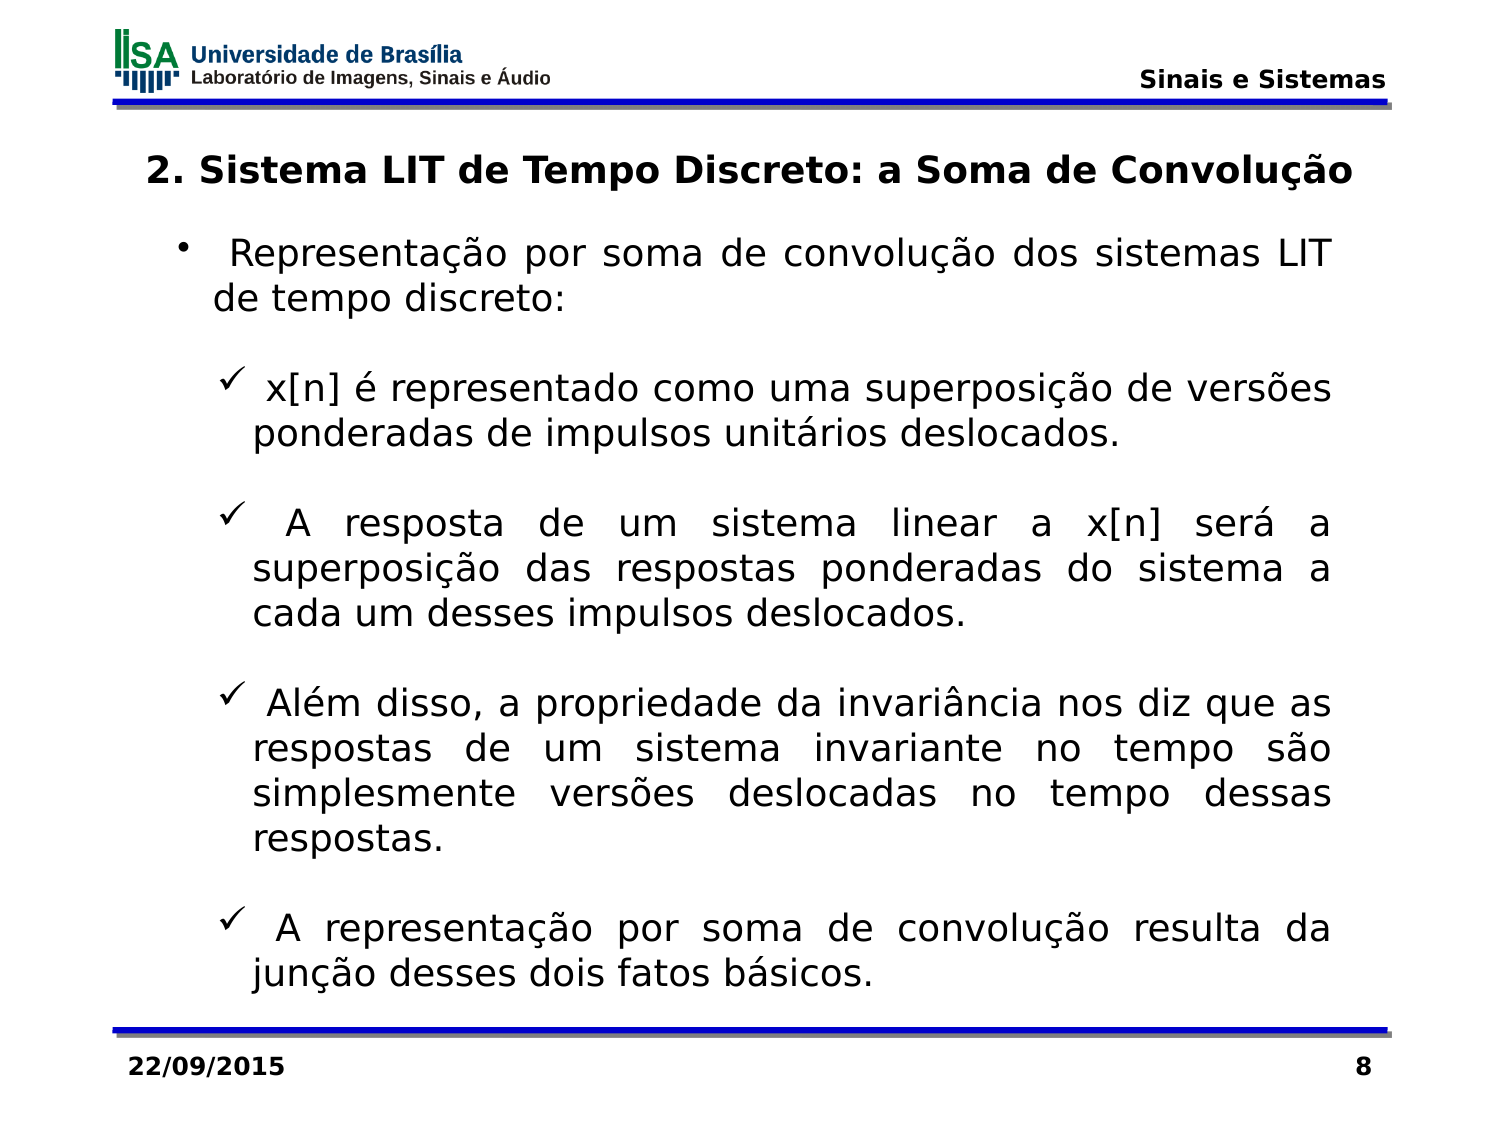

2. Sistema LIT de Tempo Discreto: a Soma de Convolução
 Representação por soma de convolução dos sistemas LIT de tempo discreto:

 x[n] é representado como uma superposição de versões ponderadas de impulsos unitários deslocados.

 A resposta de um sistema linear a x[n] será a superposição das respostas ponderadas do sistema a cada um desses impulsos deslocados.

 Além disso, a propriedade da invariância nos diz que as respostas de um sistema invariante no tempo são simplesmente versões deslocadas no tempo dessas respostas.

 A representação por soma de convolução resulta da junção desses dois fatos básicos.
22/09/2015
8